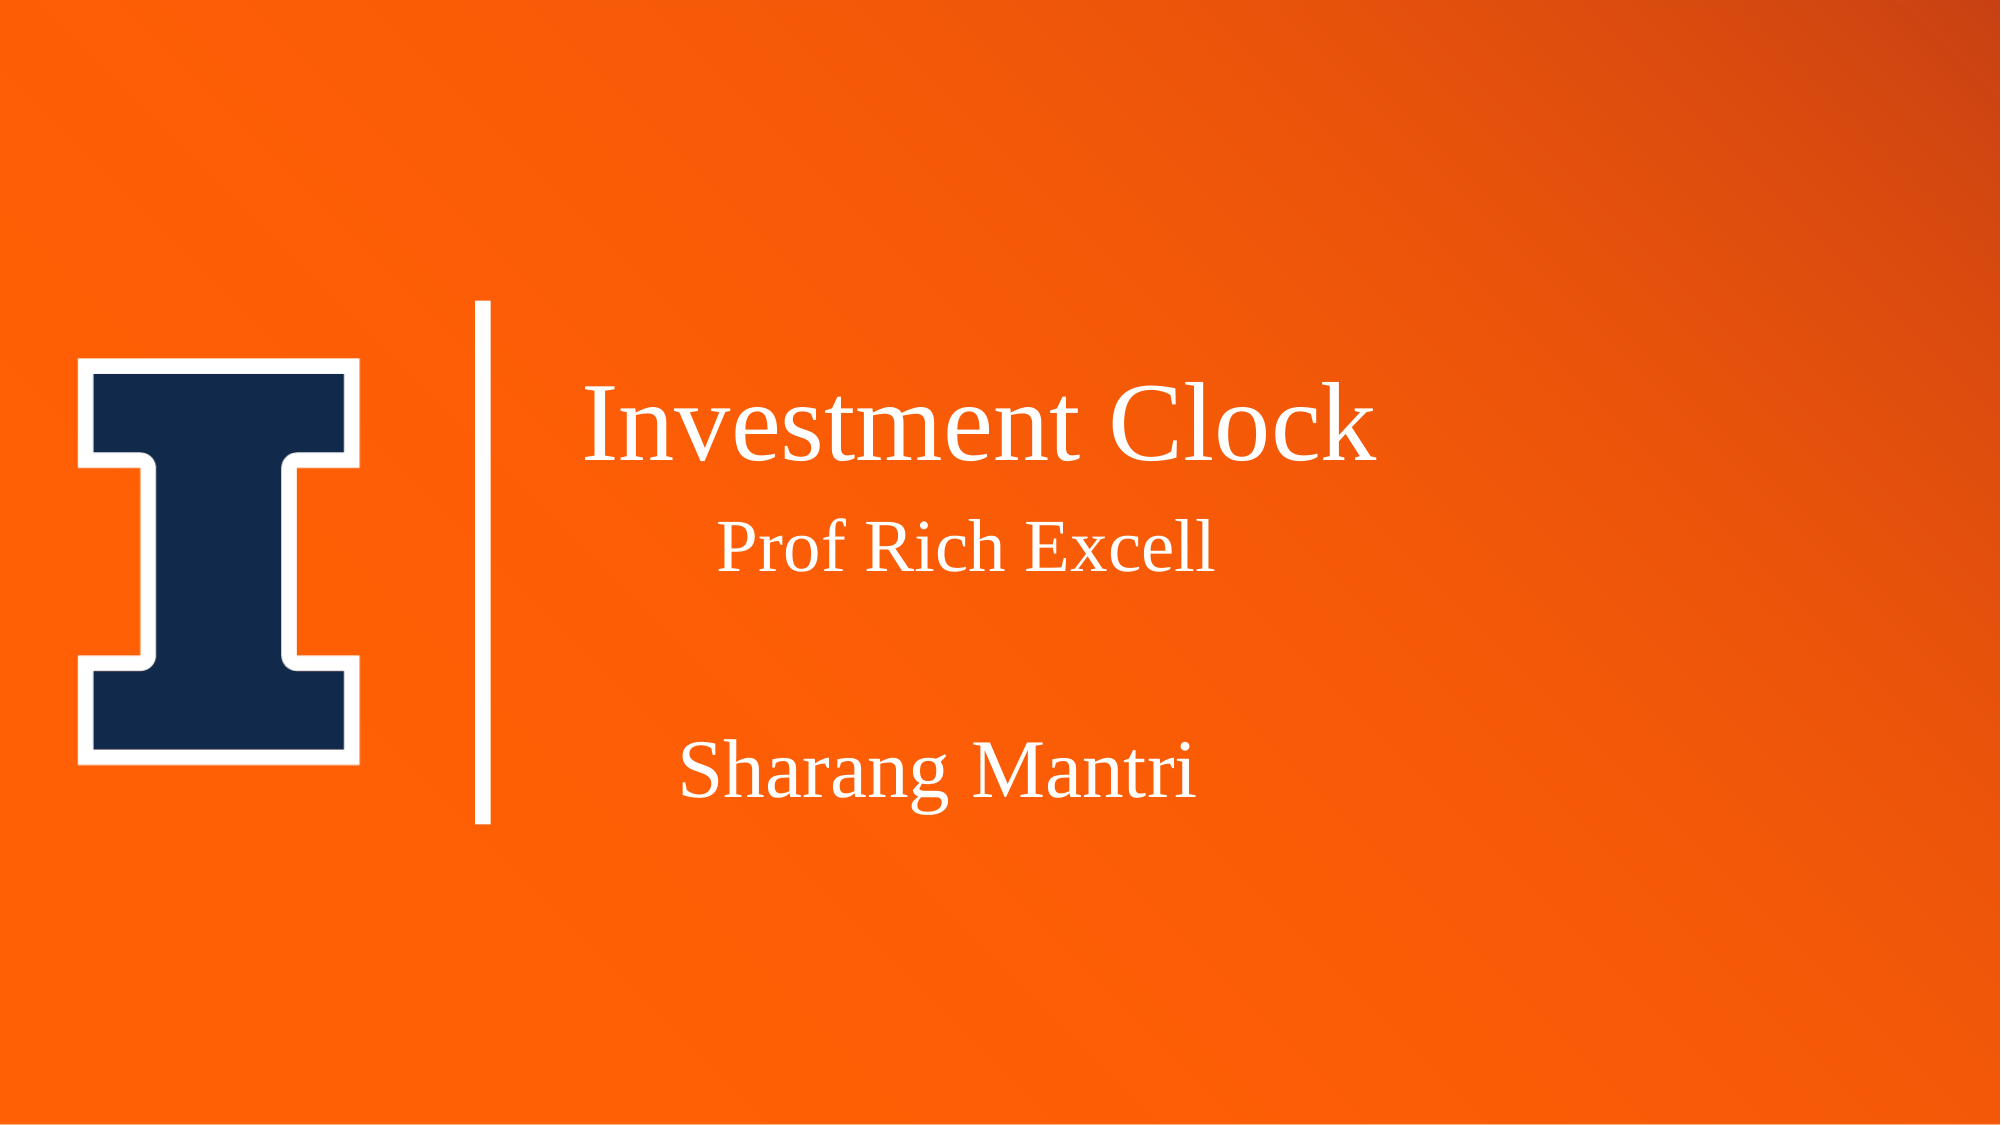

# Investment Clock
Prof Rich Excell

Sharang Mantri